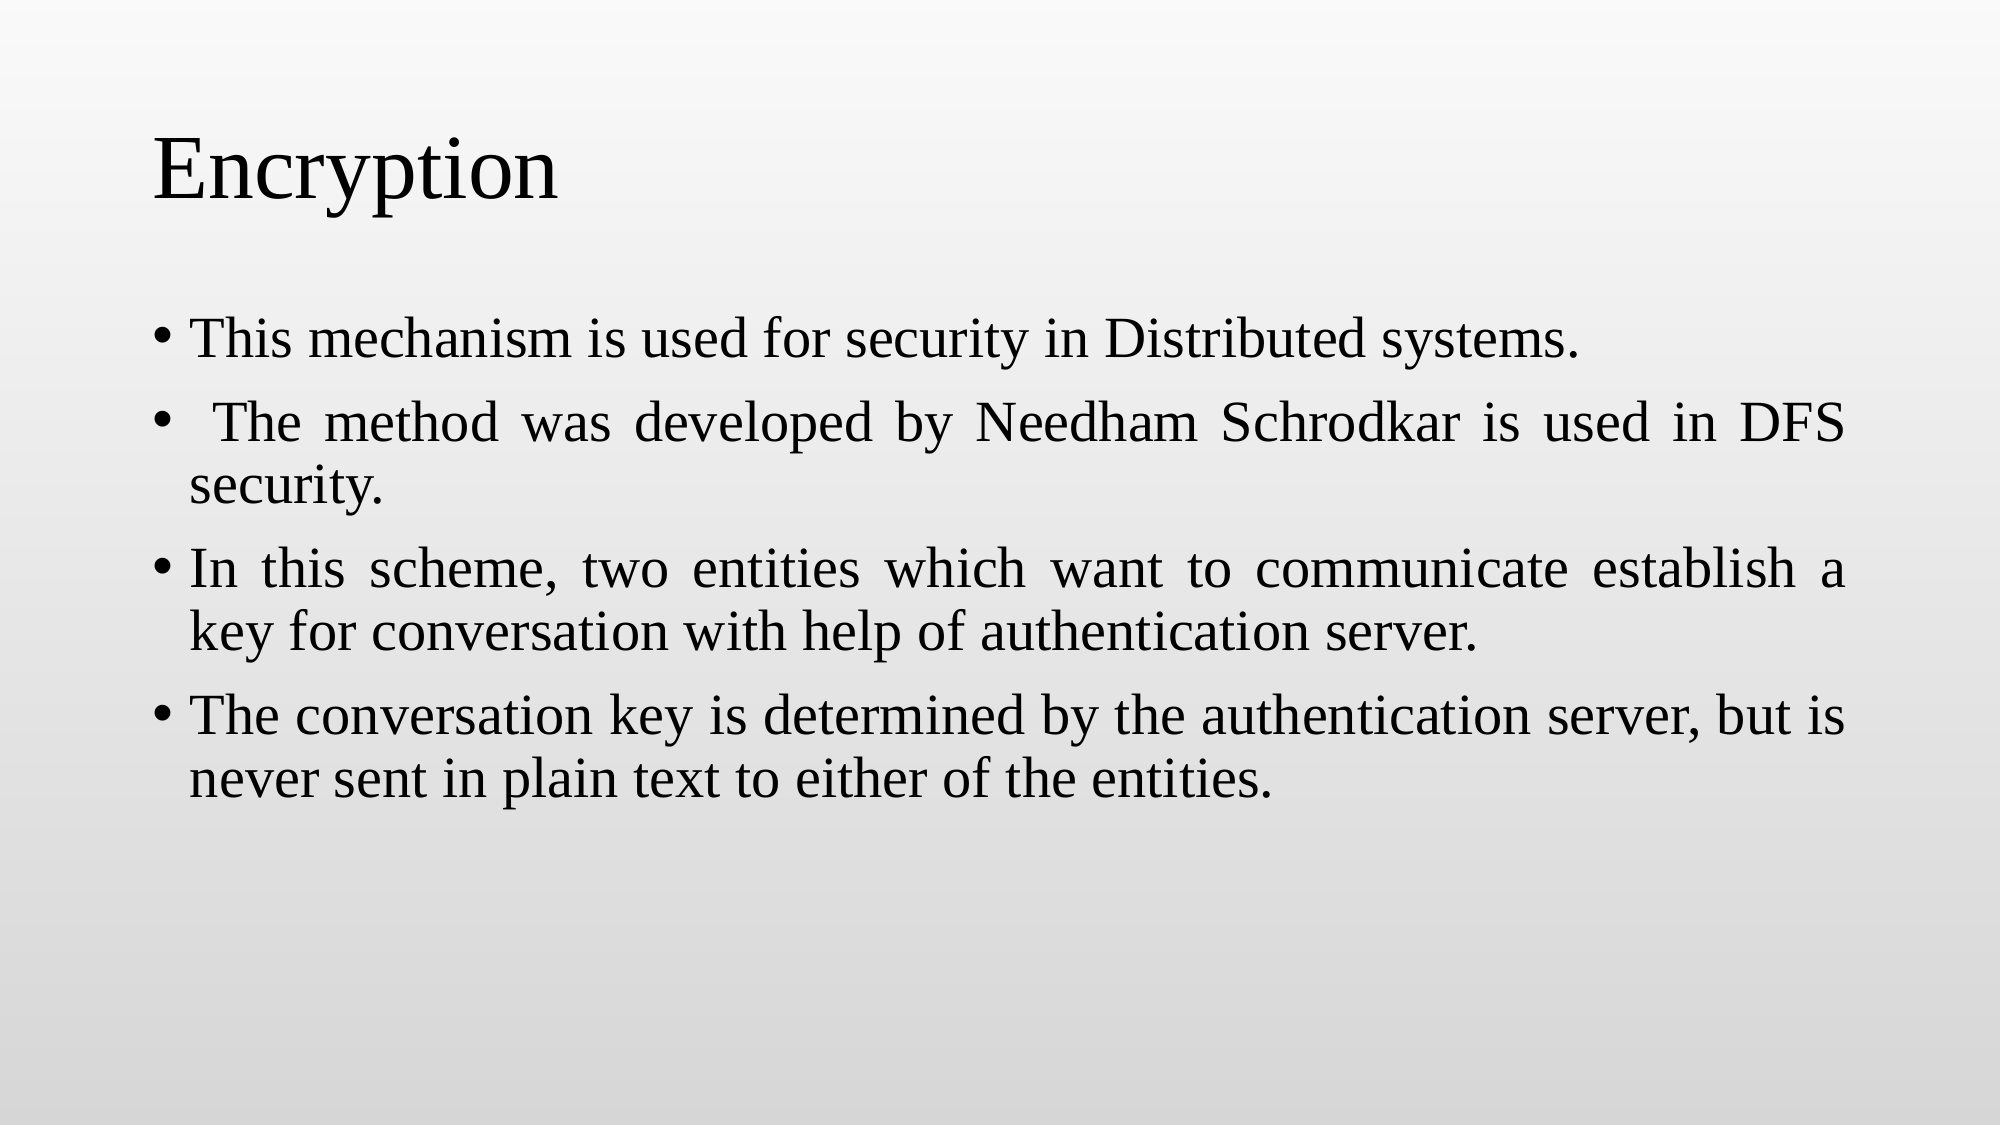

# Encryption
This mechanism is used for security in Distributed systems.
 The method was developed by Needham Schrodkar is used in DFS security.
In this scheme, two entities which want to communicate establish a key for conversation with help of authentication server.
The conversation key is determined by the authentication server, but is never sent in plain text to either of the entities.